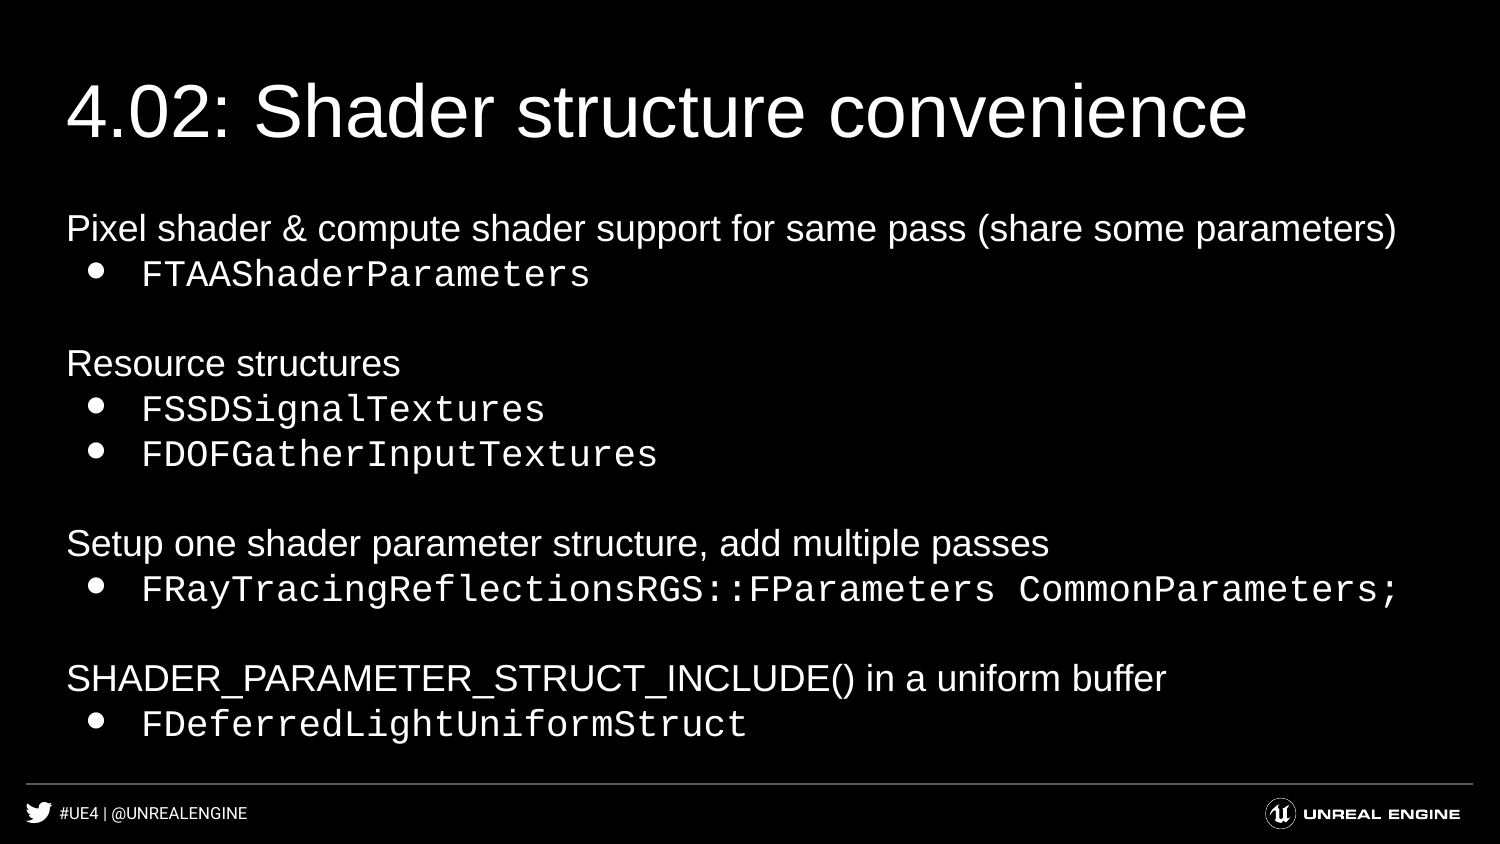

# 4.02: Shader structure convenience
Pixel shader & compute shader support for same pass (share some parameters)
FTAAShaderParameters

Resource structures
FSSDSignalTextures
FDOFGatherInputTextures

Setup one shader parameter structure, add multiple passes
FRayTracingReflectionsRGS::FParameters CommonParameters;

SHADER_PARAMETER_STRUCT_INCLUDE() in a uniform buffer
FDeferredLightUniformStruct